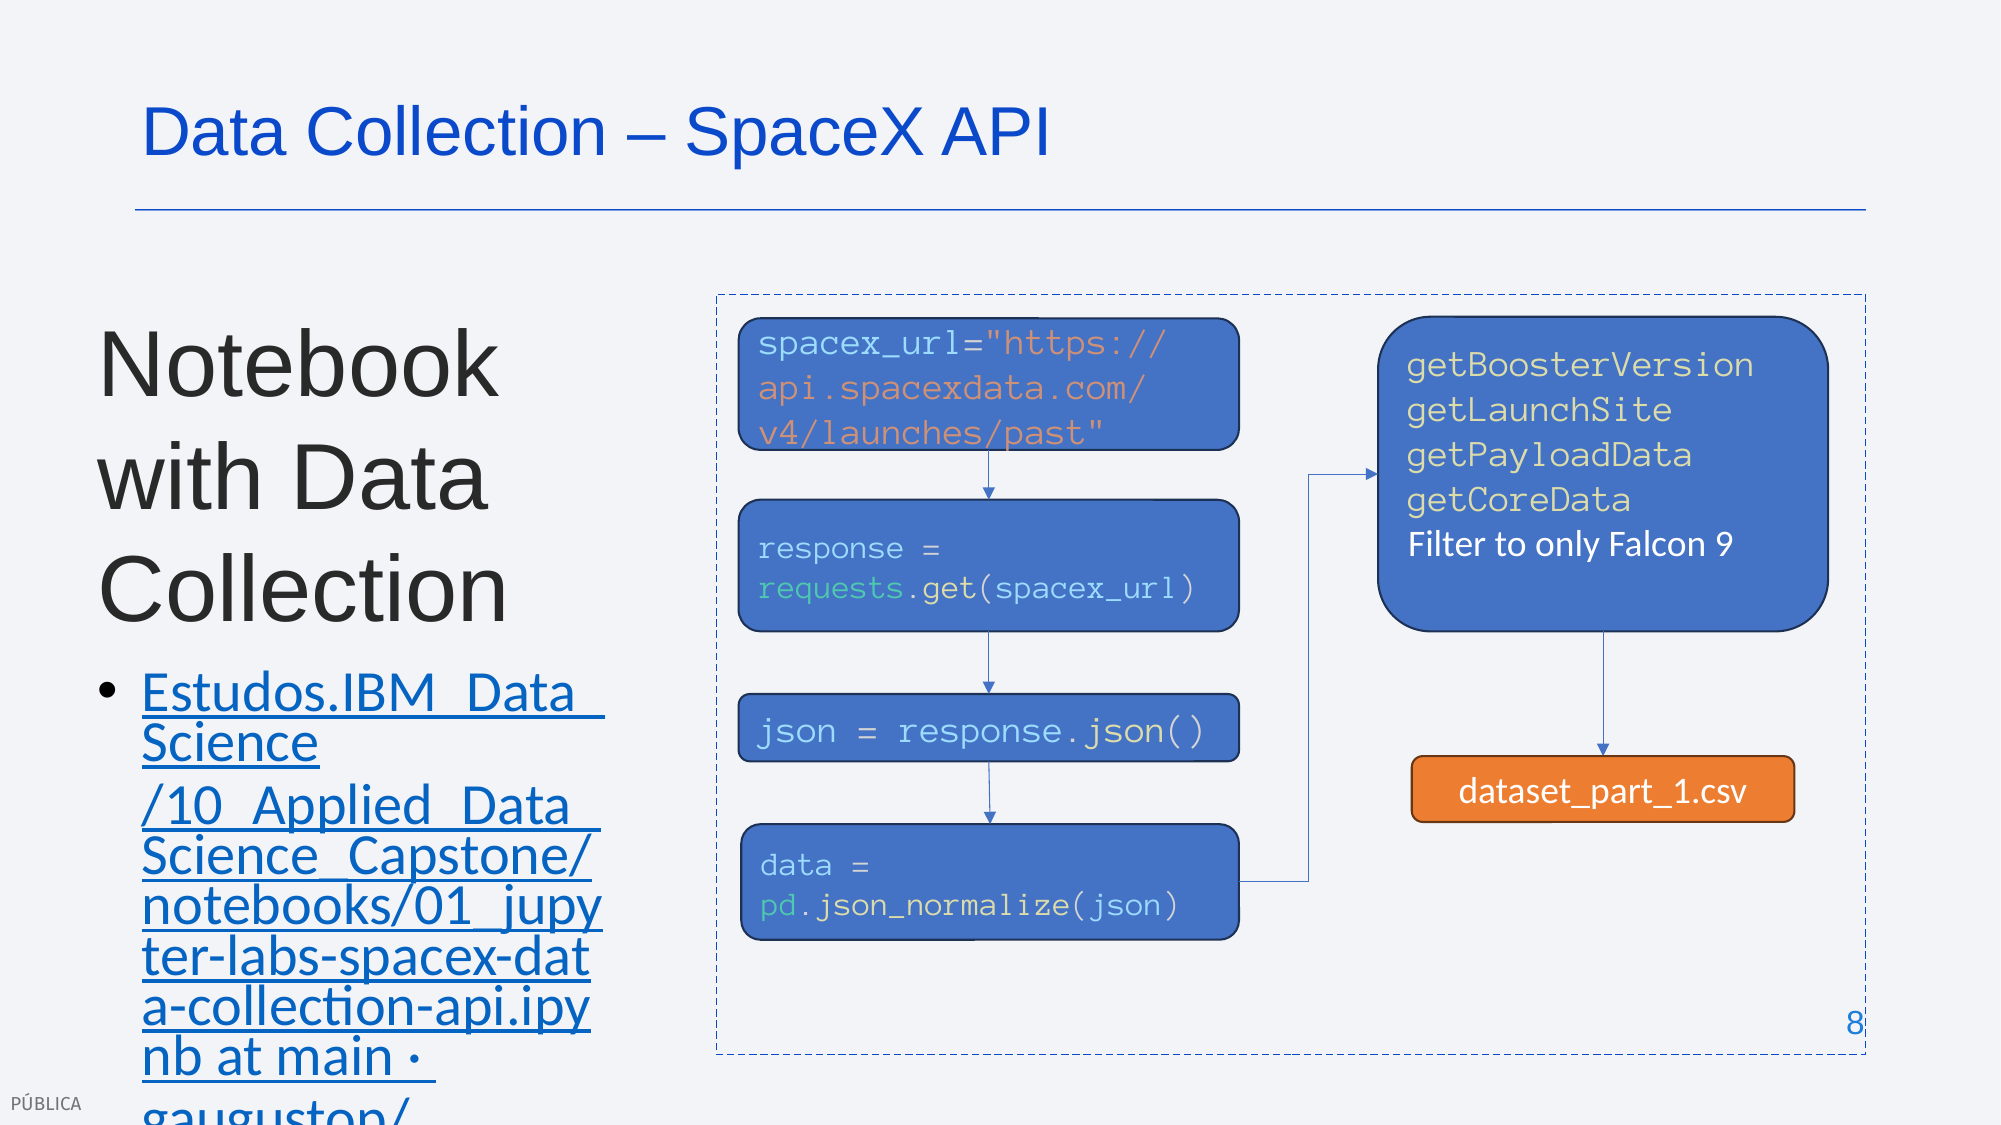

Data Collection – SpaceX API

Notebook with Data Collection
Estudos.IBM_Data_Science/10_Applied_Data_Science_Capstone/notebooks/01_jupyter-labs-spacex-data-collection-api.ipynb at main · gaugustop/Estudos.IBM_Data_Science (github.com)

getBoosterVersion
getLaunchSite
getPayloadData
getCoreData
Filter to only Falcon 9

spacex_url="https://api.spacexdata.com/v4/launches/past"
response = requests.get(spacex_url)
json = response.json()
dataset_part_1.csv
data = pd.json_normalize(json)
8